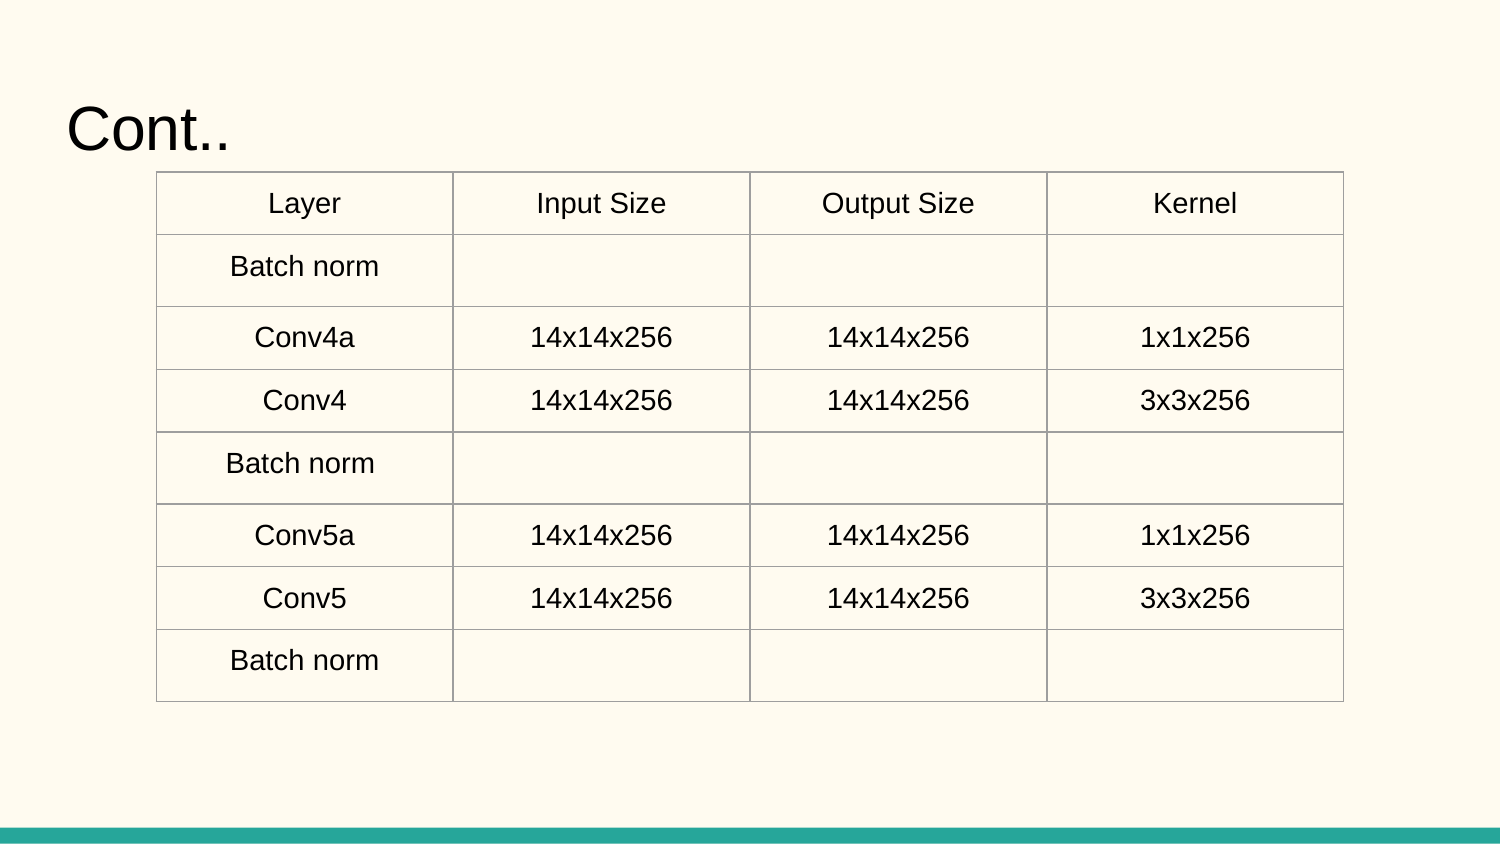

# Cont..
| Layer | Input Size | Output Size | Kernel |
| --- | --- | --- | --- |
| Batch norm |  |  |  |
| Conv4a | 14x14x256 | 14x14x256 | 1x1x256 |
| Conv4 | 14x14x256 | 14x14x256 | 3x3x256 |
| Batch norm |  |  |  |
| Conv5a | 14x14x256 | 14x14x256 | 1x1x256 |
| Conv5 | 14x14x256 | 14x14x256 | 3x3x256 |
| Batch norm |  |  |  |